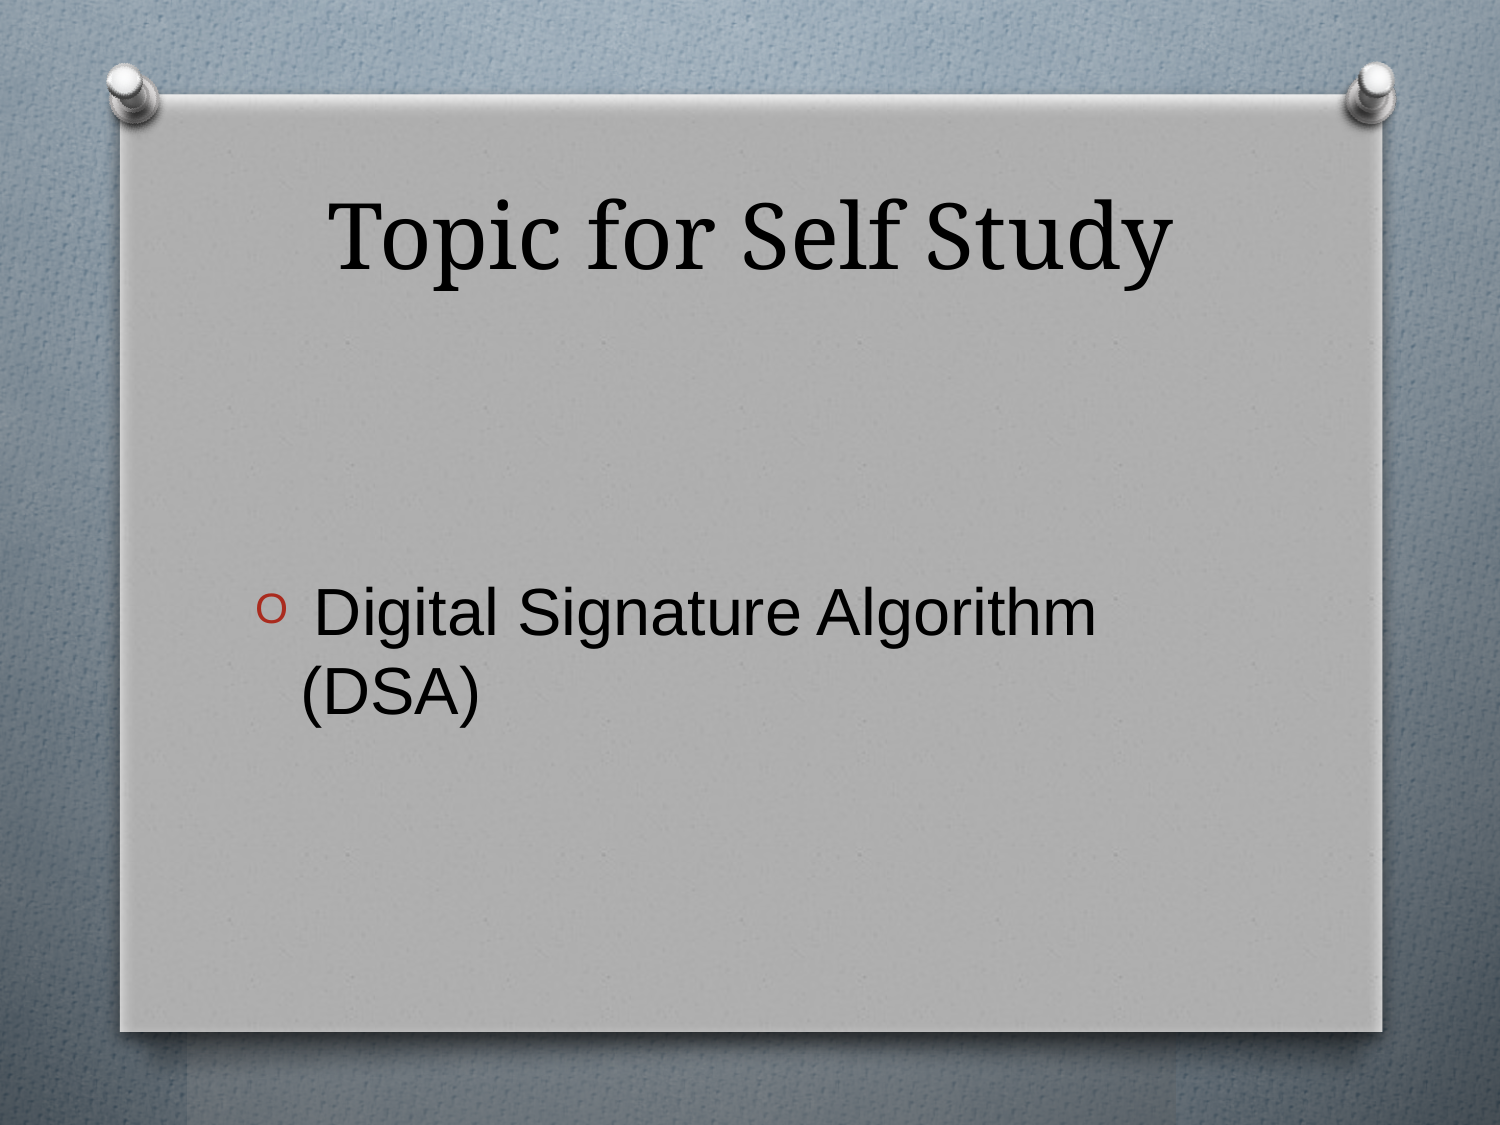

# Topic for Self Study

 Digital Signature Algorithm (DSA)